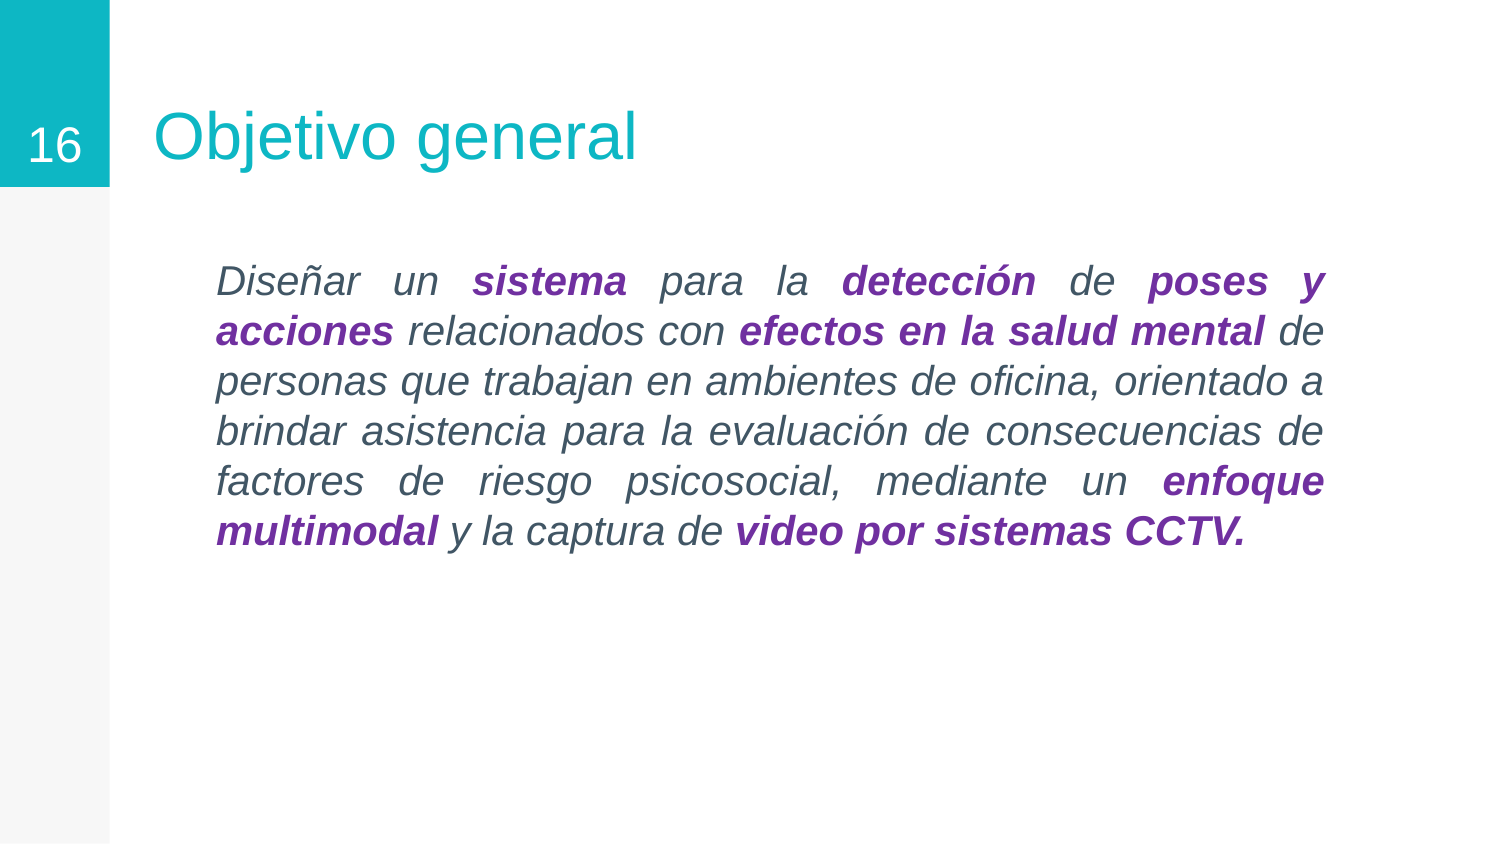

16
# Objetivo general
Diseñar un sistema para la detección de poses y acciones relacionados con efectos en la salud mental de personas que trabajan en ambientes de oficina, orientado a brindar asistencia para la evaluación de consecuencias de factores de riesgo psicosocial, mediante un enfoque multimodal y la captura de video por sistemas CCTV.